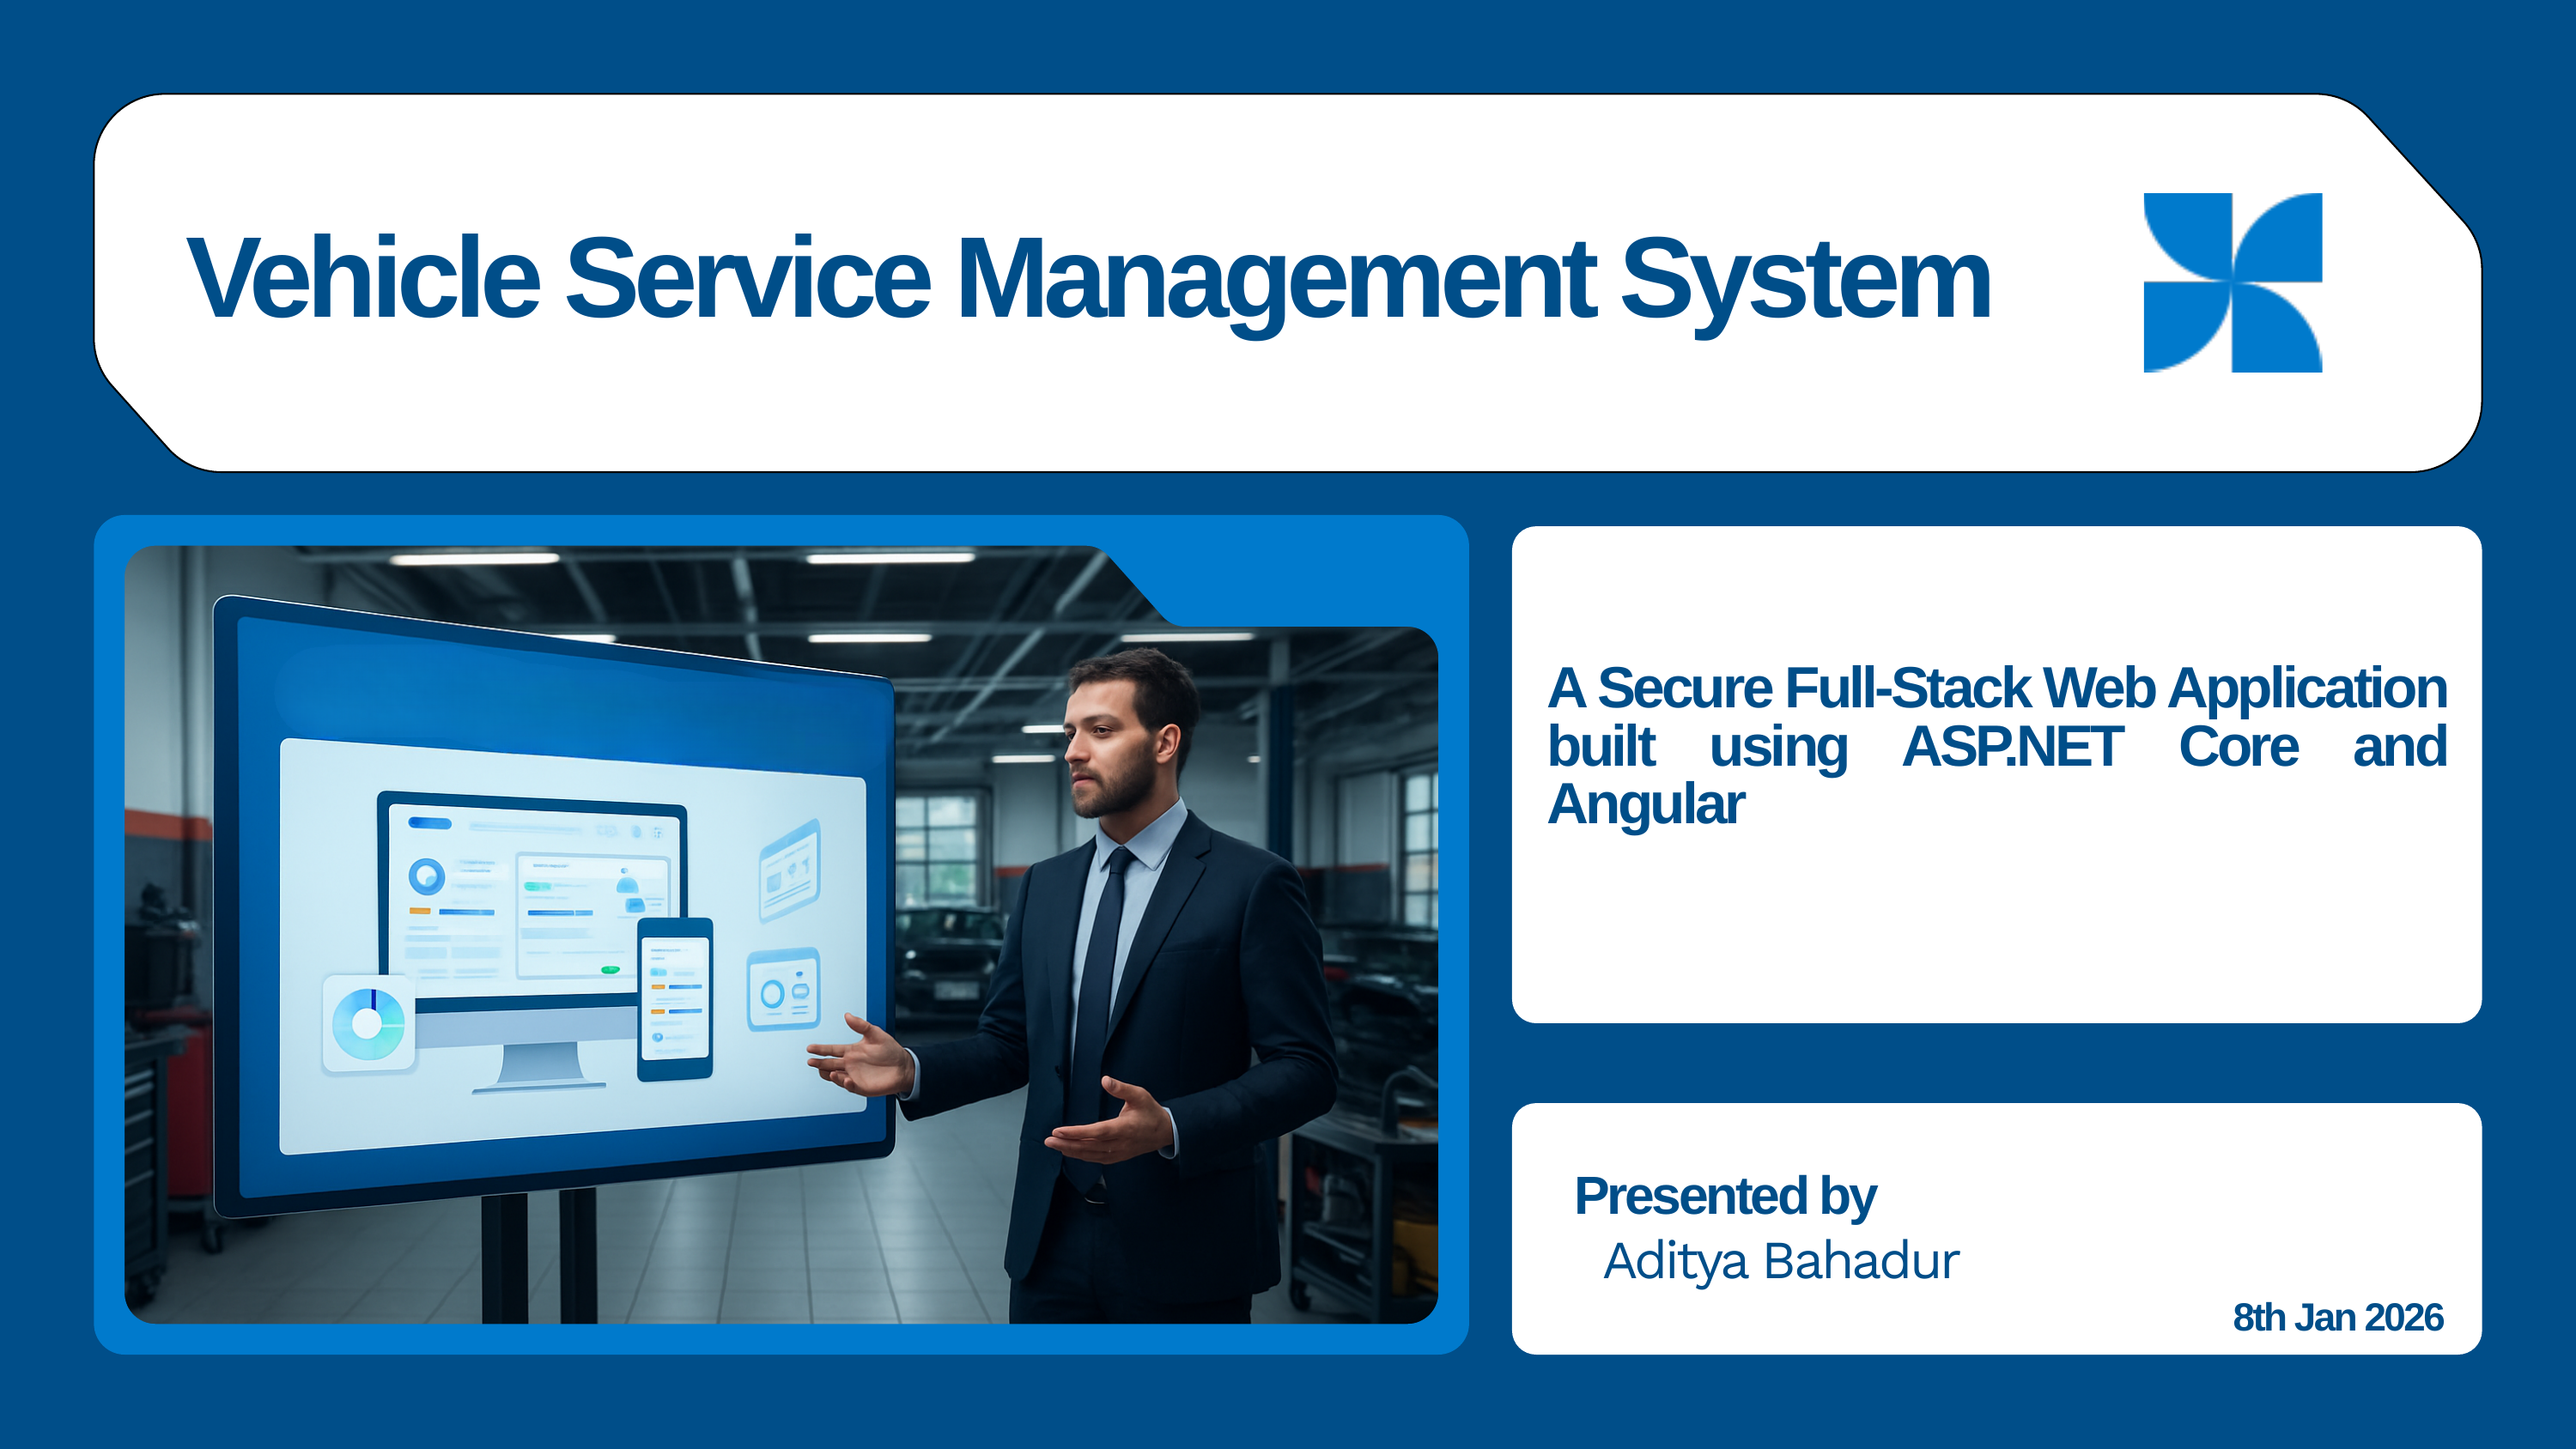

Vehicle Service Management System

A Secure Full-Stack Web Application built using ASP.NET Core and Angular

Presented by
Aditya Bahadur
8th Jan 2026